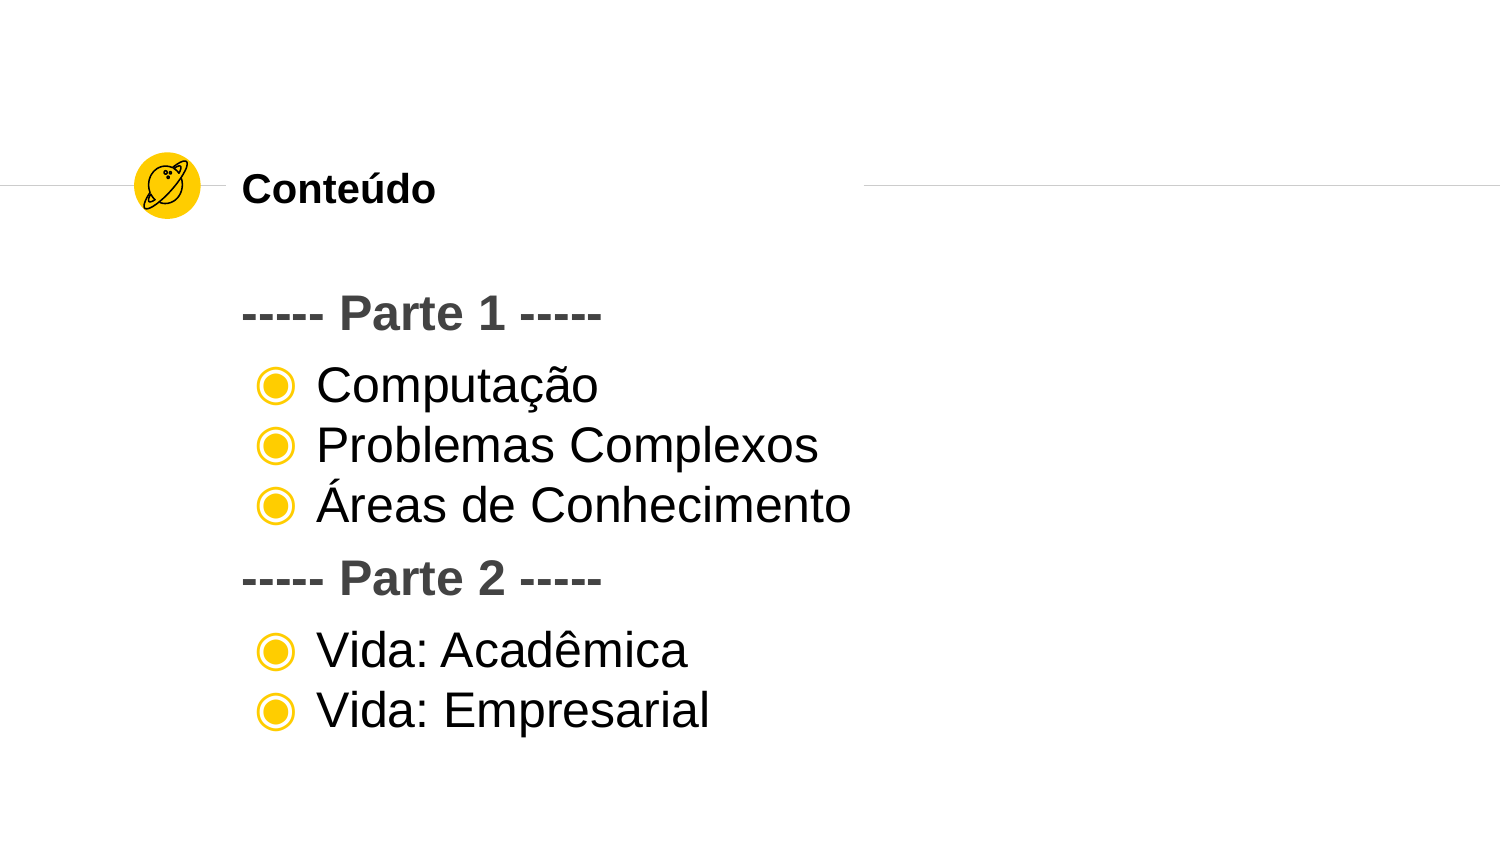

# Conteúdo

----- Parte 1 -----
Computação
Problemas Complexos
Áreas de Conhecimento
----- Parte 2 -----
Vida: Acadêmica
Vida: Empresarial